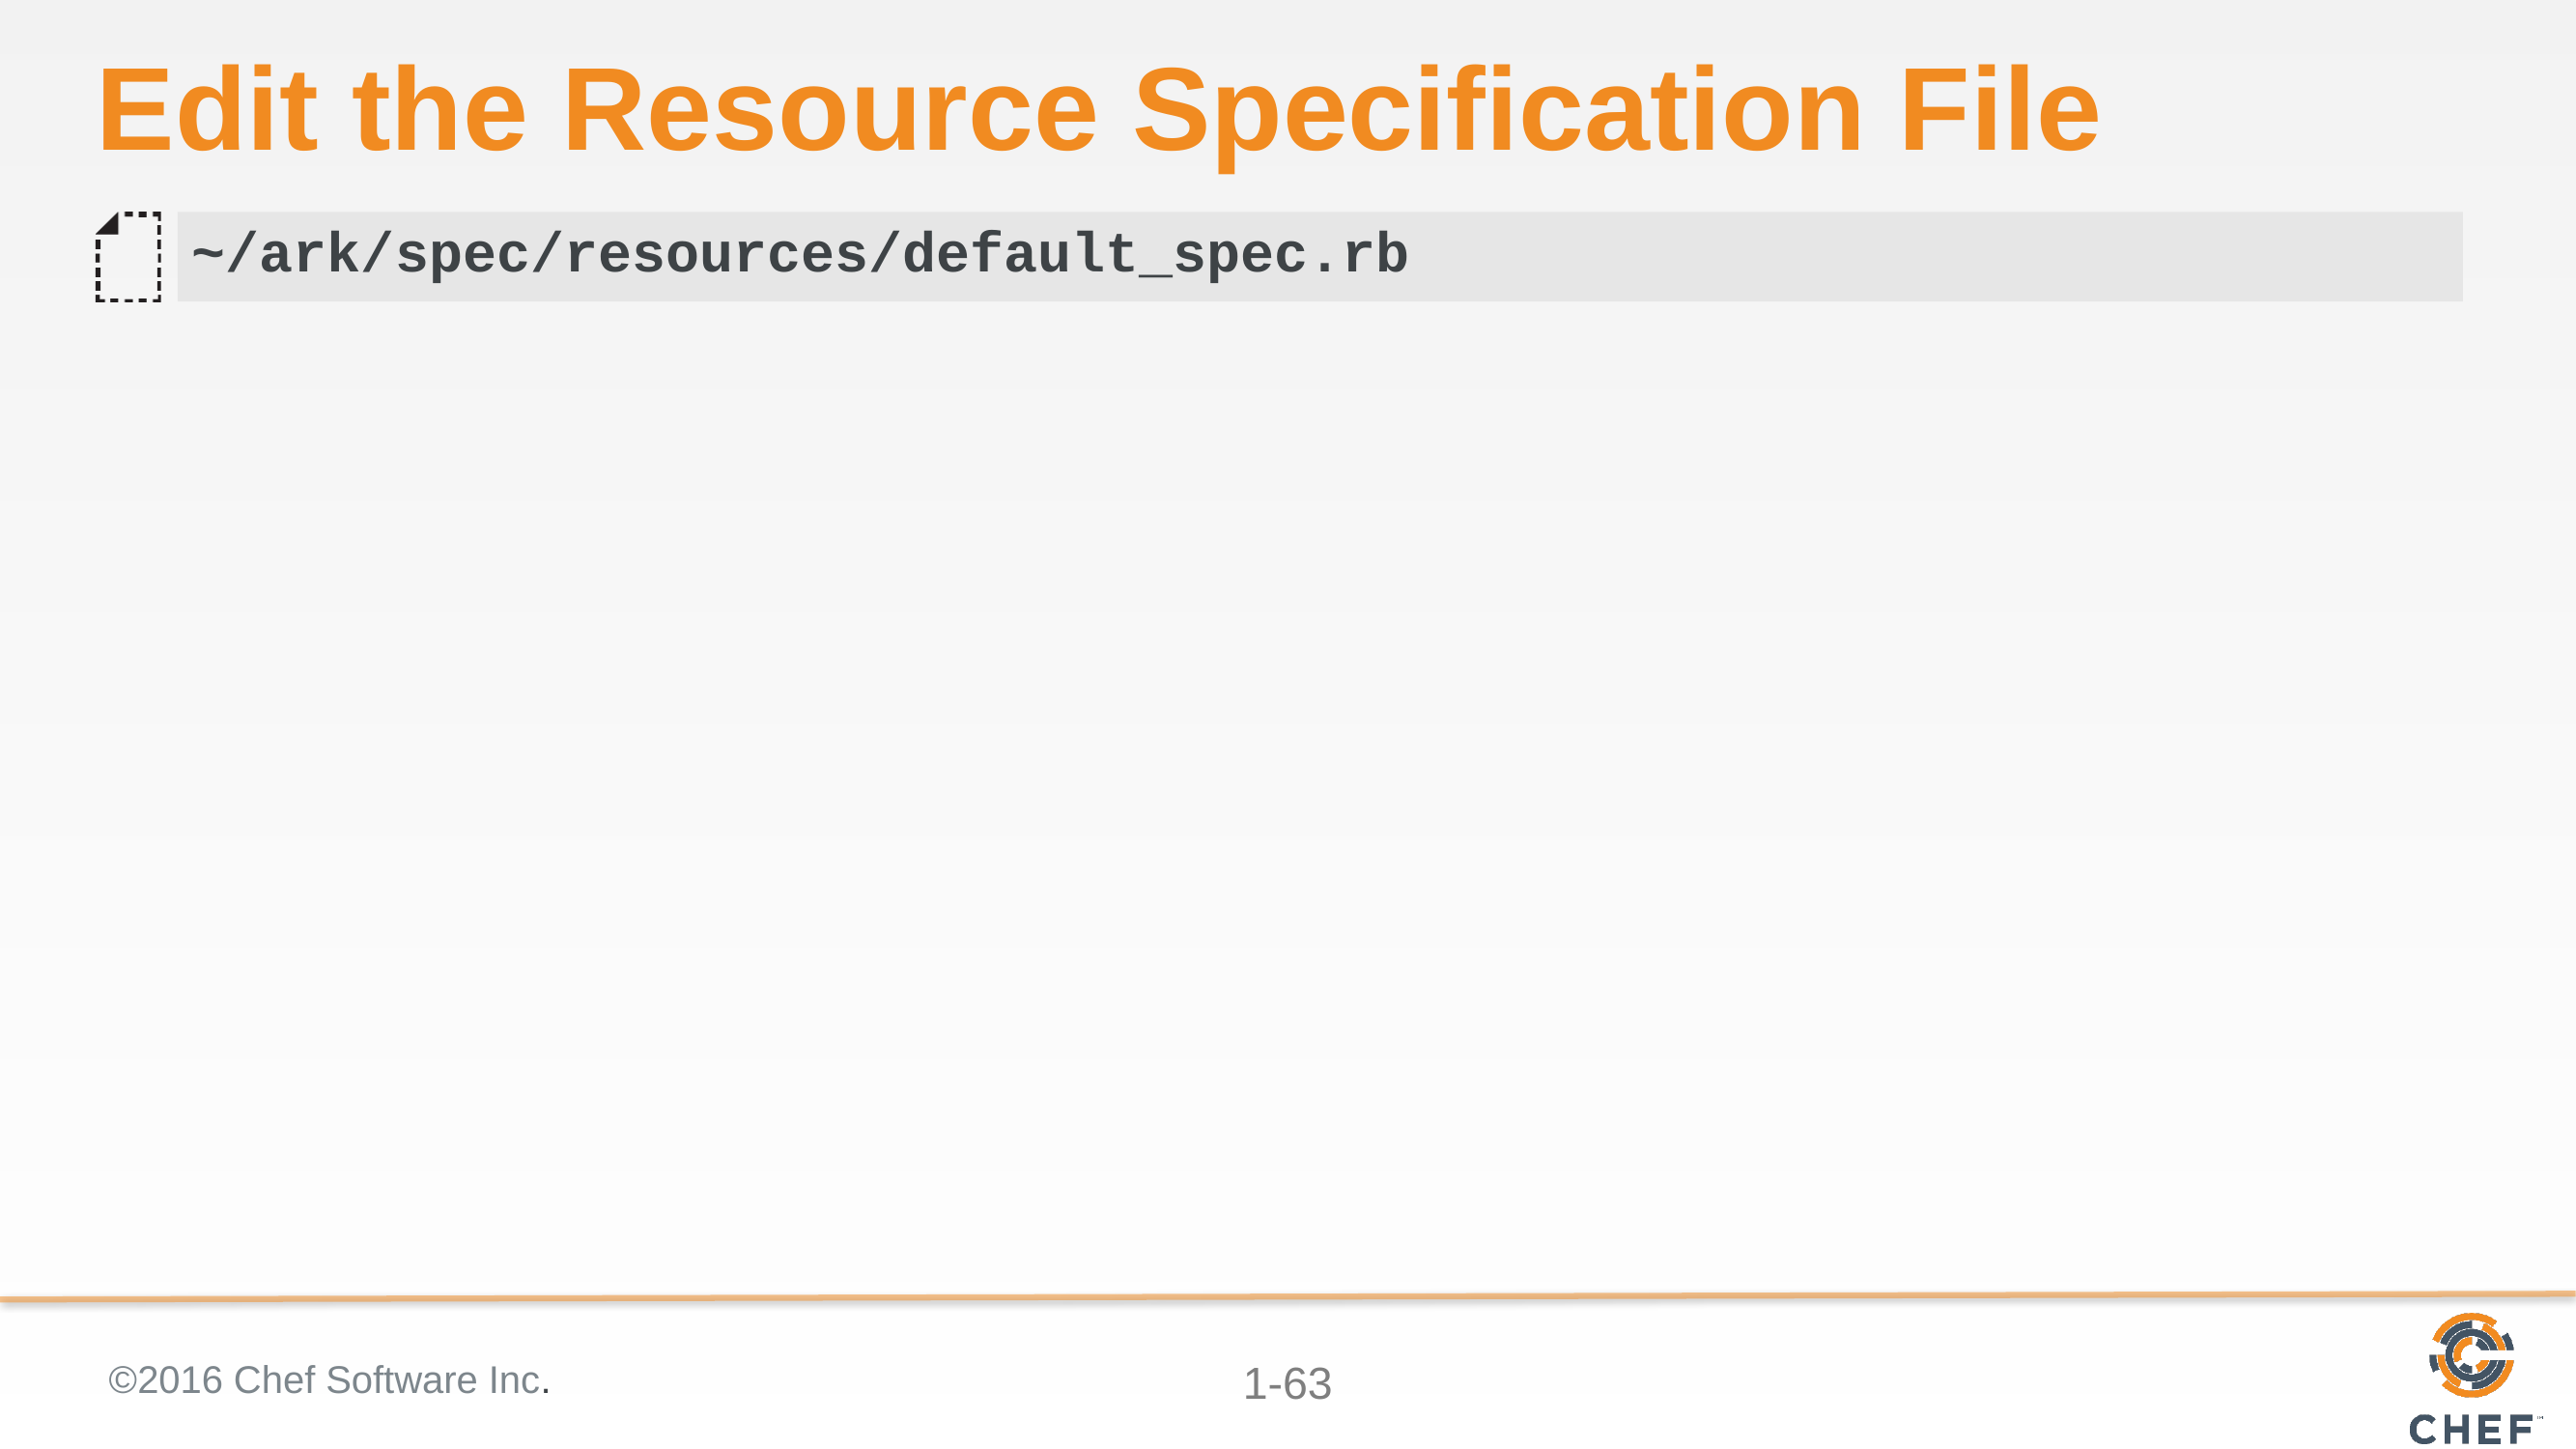

# Edit the Resource Specification File
~/ark/spec/resources/default_spec.rb